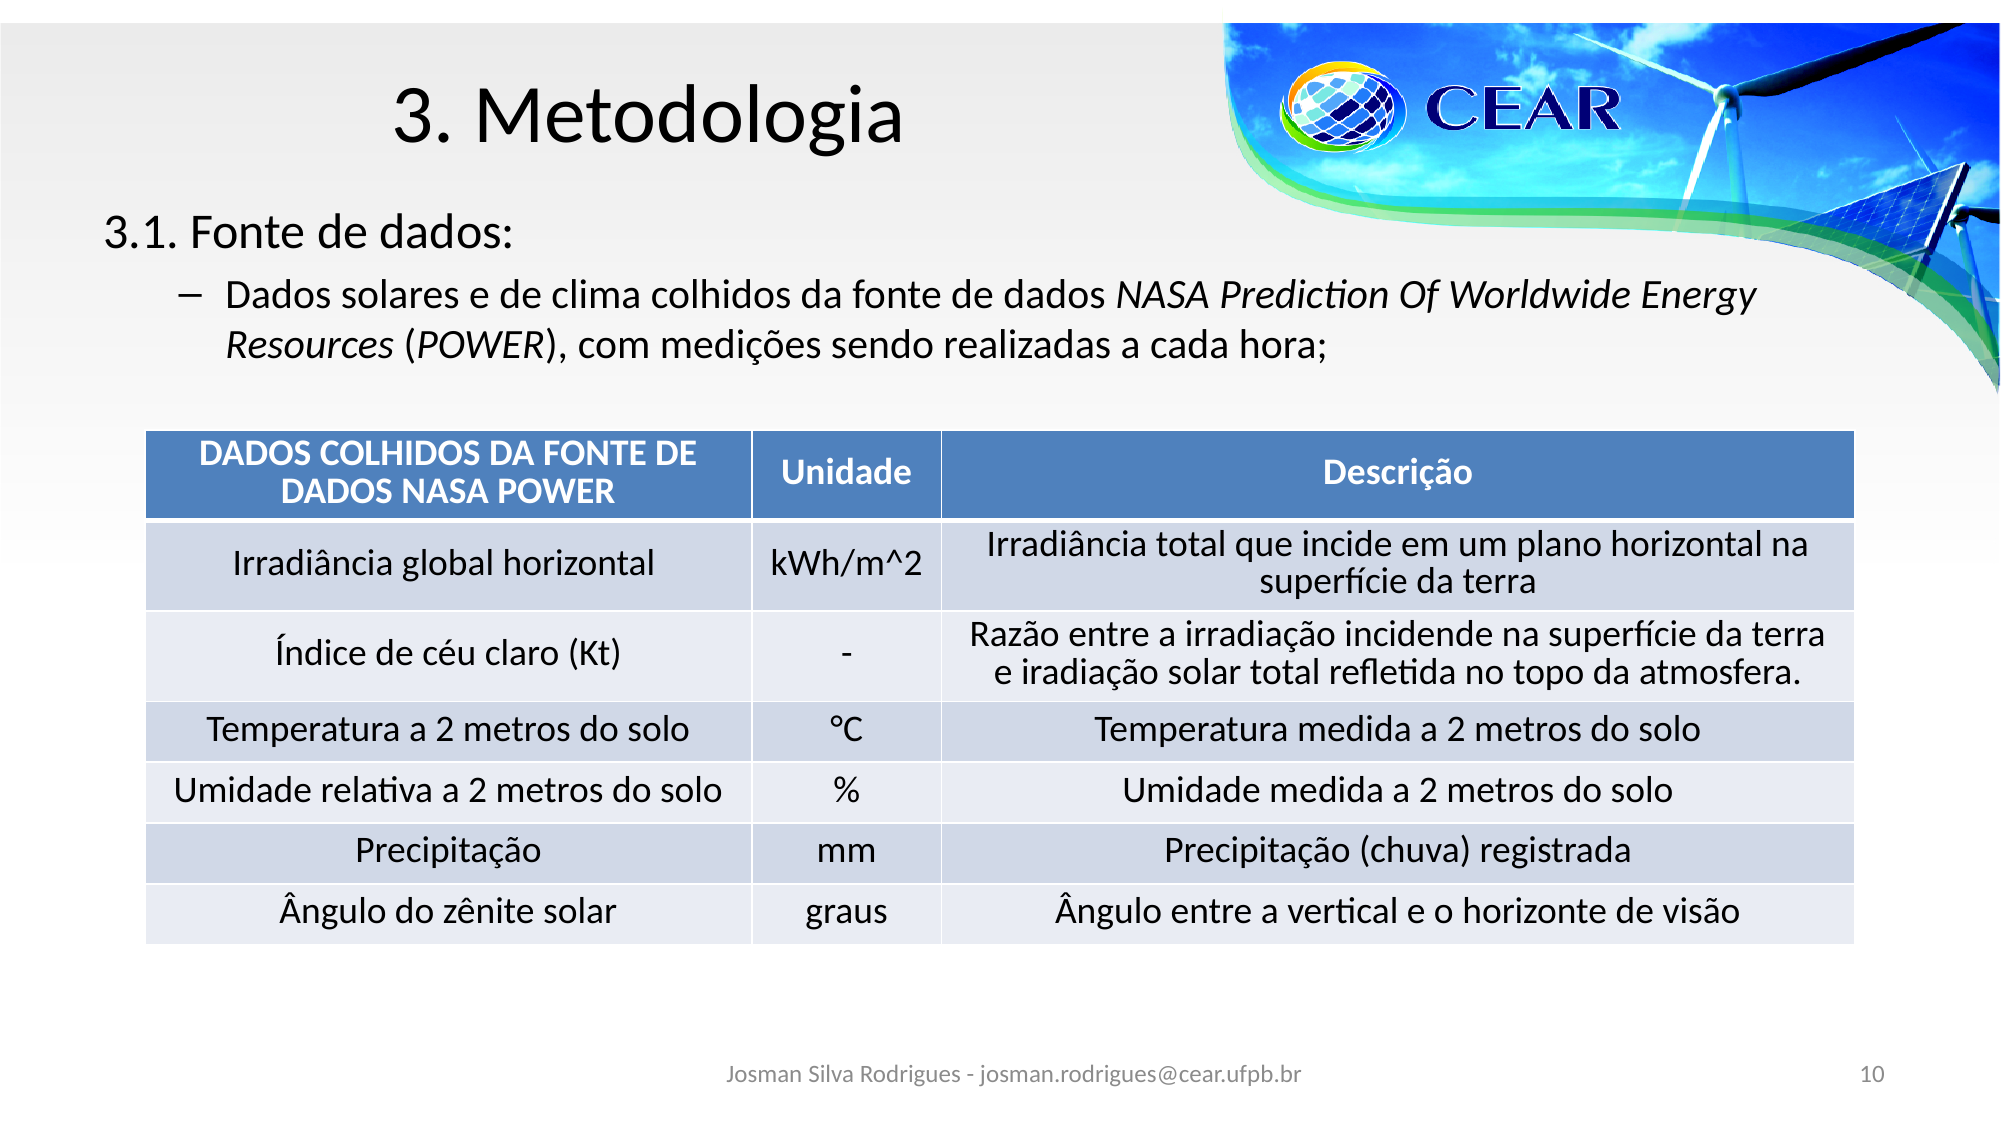

# 3. Metodologia
3.1. Fonte de dados:
Dados solares e de clima colhidos da fonte de dados NASA Prediction Of Worldwide Energy Resources (POWER), com medições sendo realizadas a cada hora;

| DADOS COLHIDOS DA FONTE DE DADOS NASA POWER | Unidade | Descrição |
| --- | --- | --- |
| Irradiância global horizontal | kWh/m^2 | Irradiância total que incide em um plano horizontal na superfície da terra |
| Índice de céu claro (Kt) | - | Razão entre a irradiação incidende na superfície da terra e iradiação solar total refletida no topo da atmosfera. |
| Temperatura a 2 metros do solo | °C | Temperatura medida a 2 metros do solo |
| Umidade relativa a 2 metros do solo | % | Umidade medida a 2 metros do solo |
| Precipitação | mm | Precipitação (chuva) registrada |
| Ângulo do zênite solar | graus | Ângulo entre a vertical e o horizonte de visão |
Josman Silva Rodrigues - josman.rodrigues@cear.ufpb.br
10